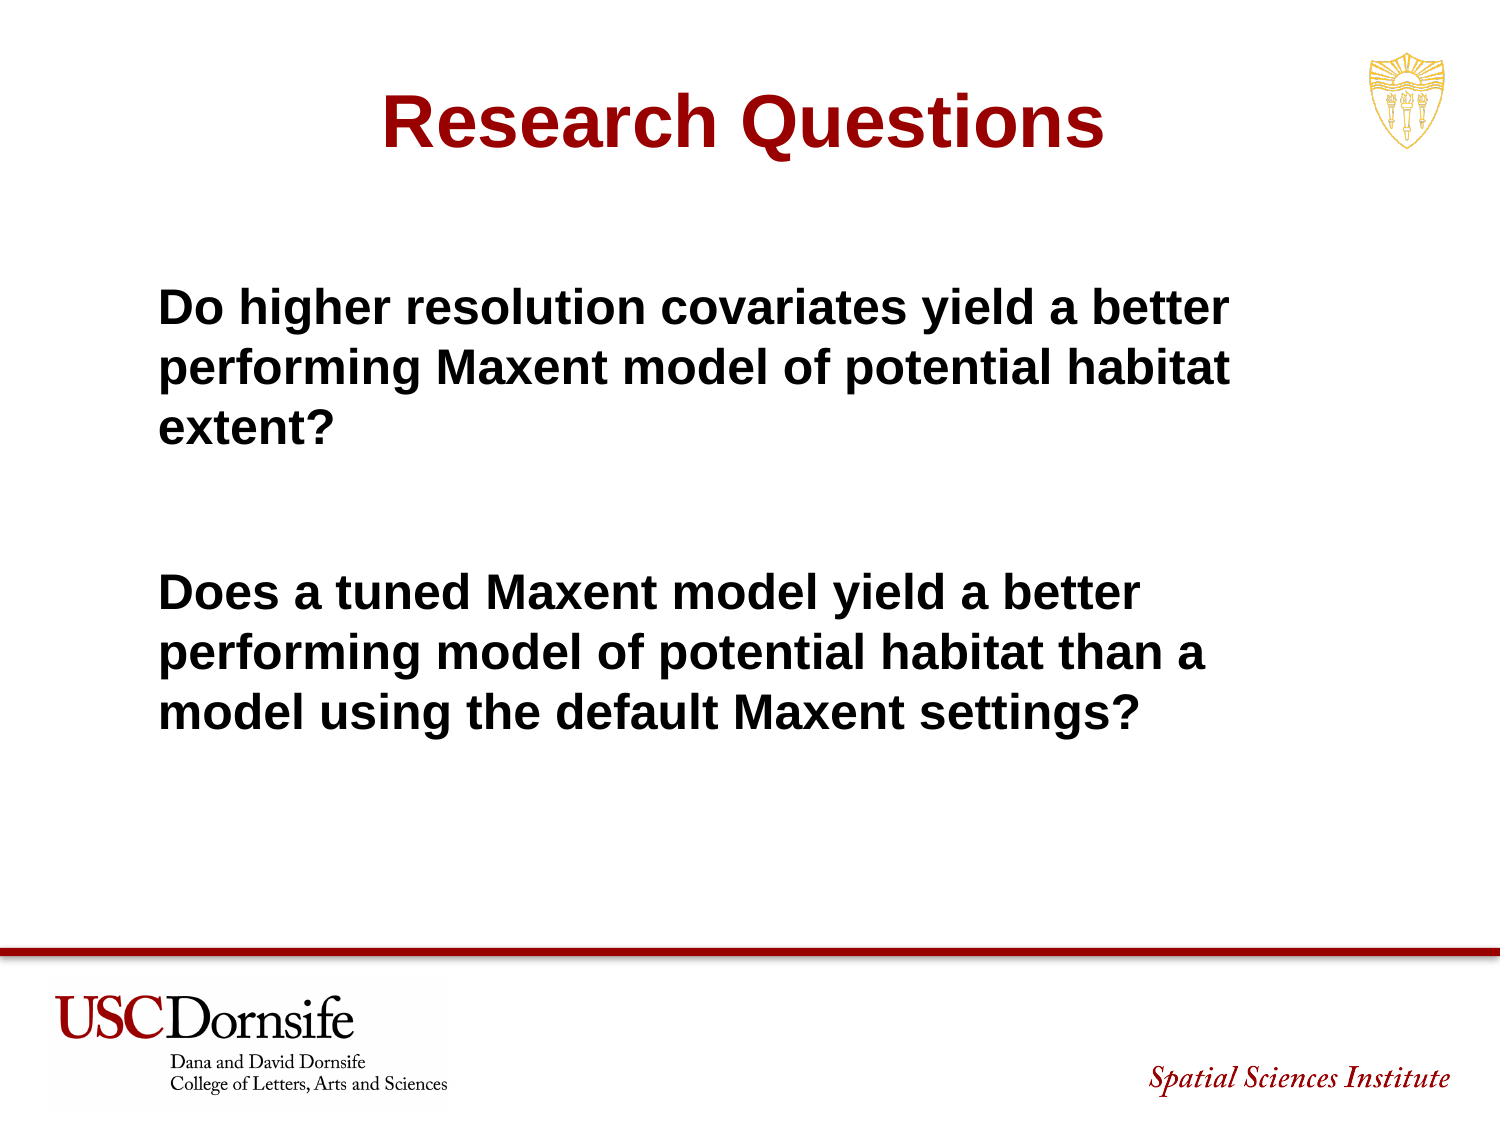

Research Questions
Do higher resolution covariates yield a better performing Maxent model of potential habitat extent?

Does a tuned Maxent model yield a better performing model of potential habitat than a model using the default Maxent settings?

SECTION TITLE  |  2